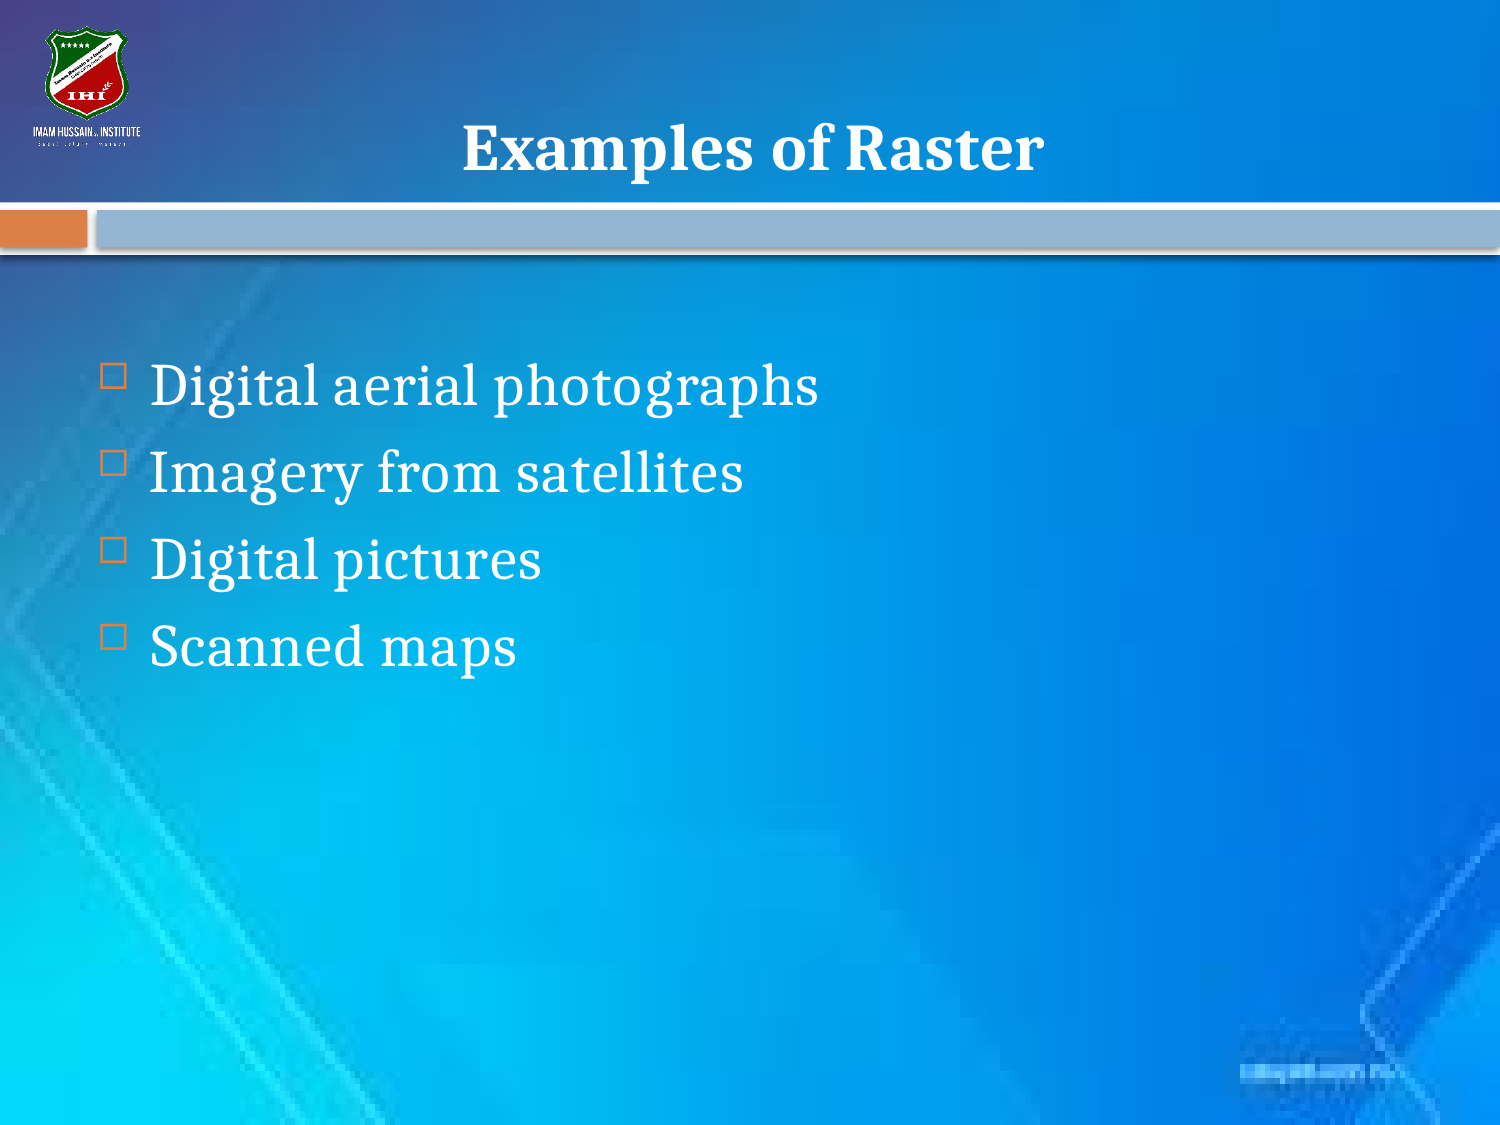

# Examples of Raster
Digital aerial photographs
Imagery from satellites
Digital pictures
Scanned maps